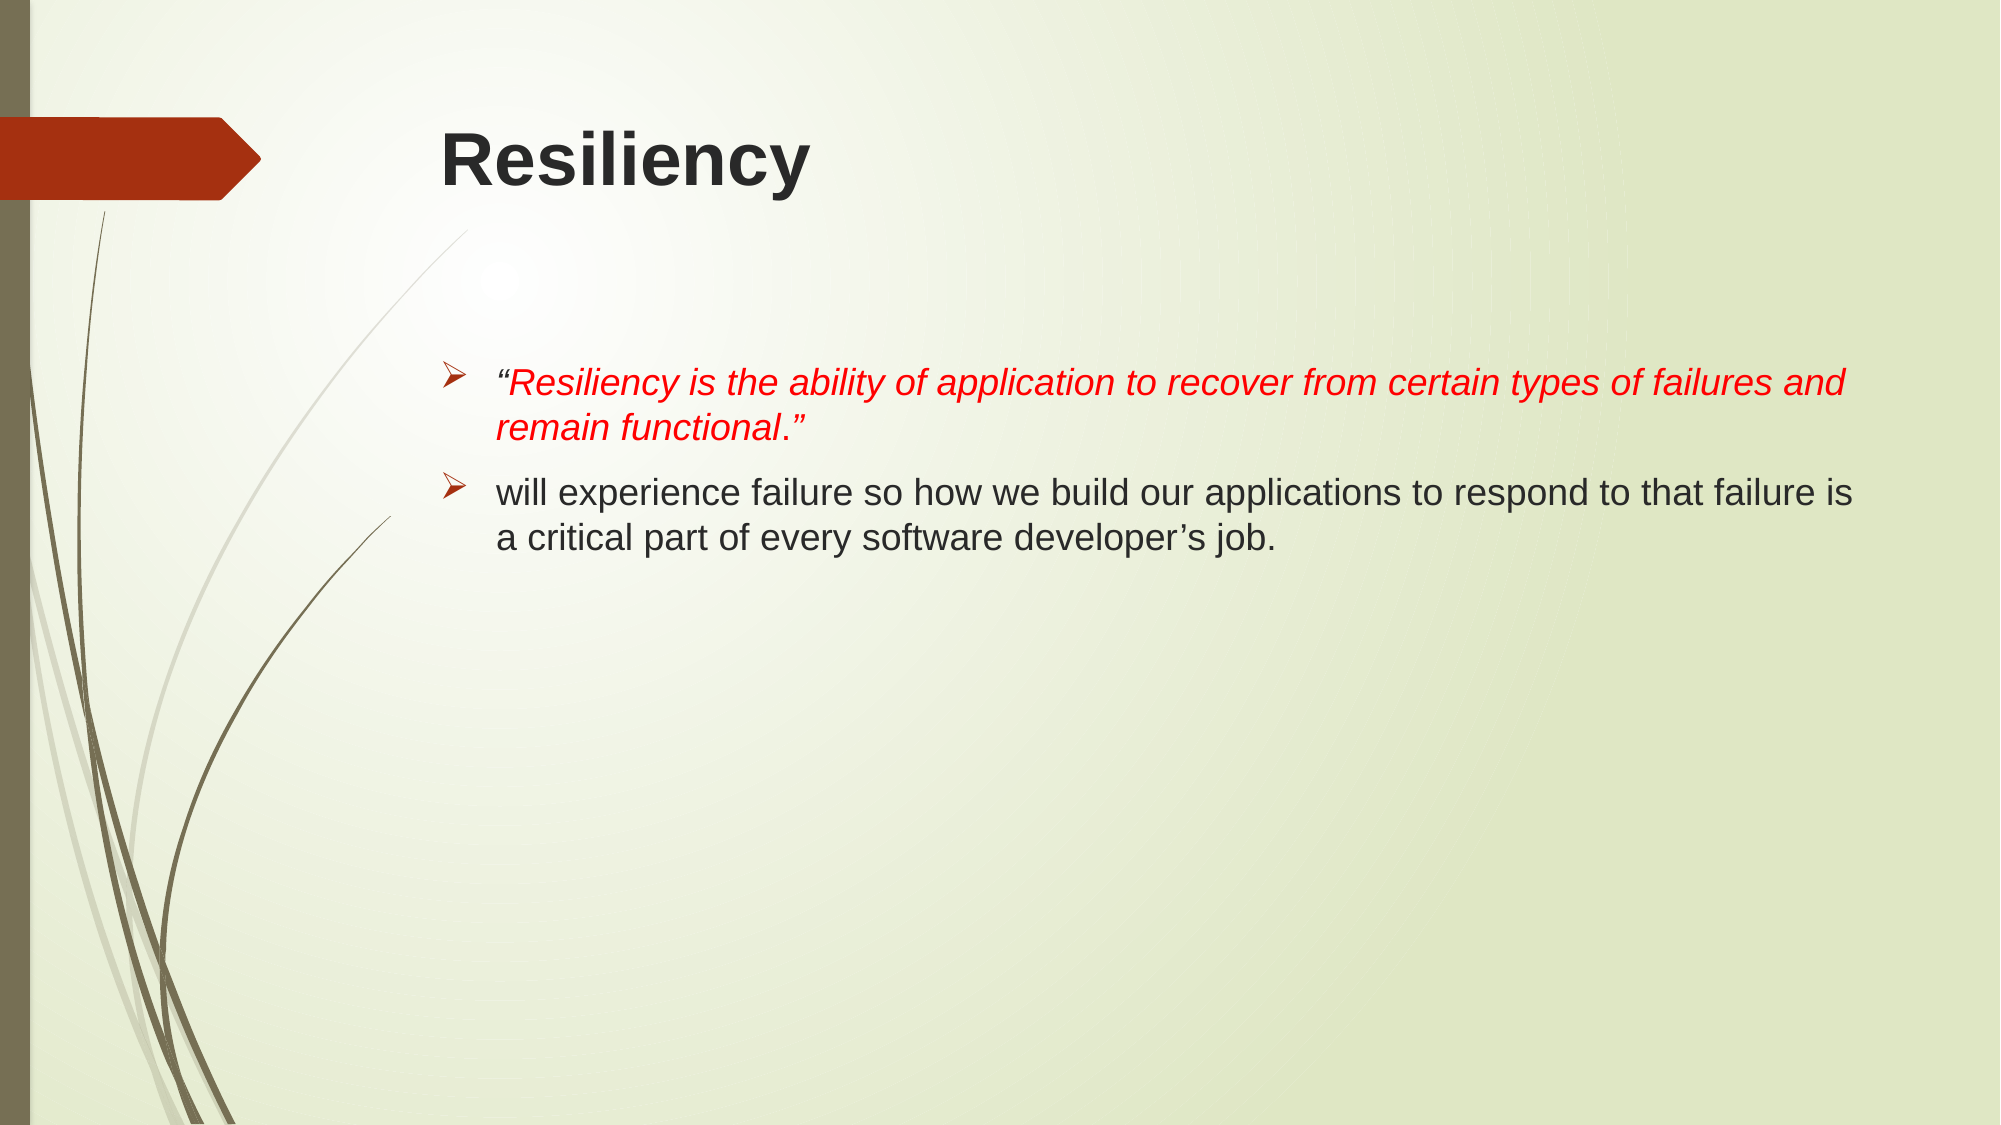

# Resiliency
“Resiliency is the ability of application to recover from certain types of failures and remain functional.”
will experience failure so how we build our applications to respond to that failure is a critical part of every software developer’s job.